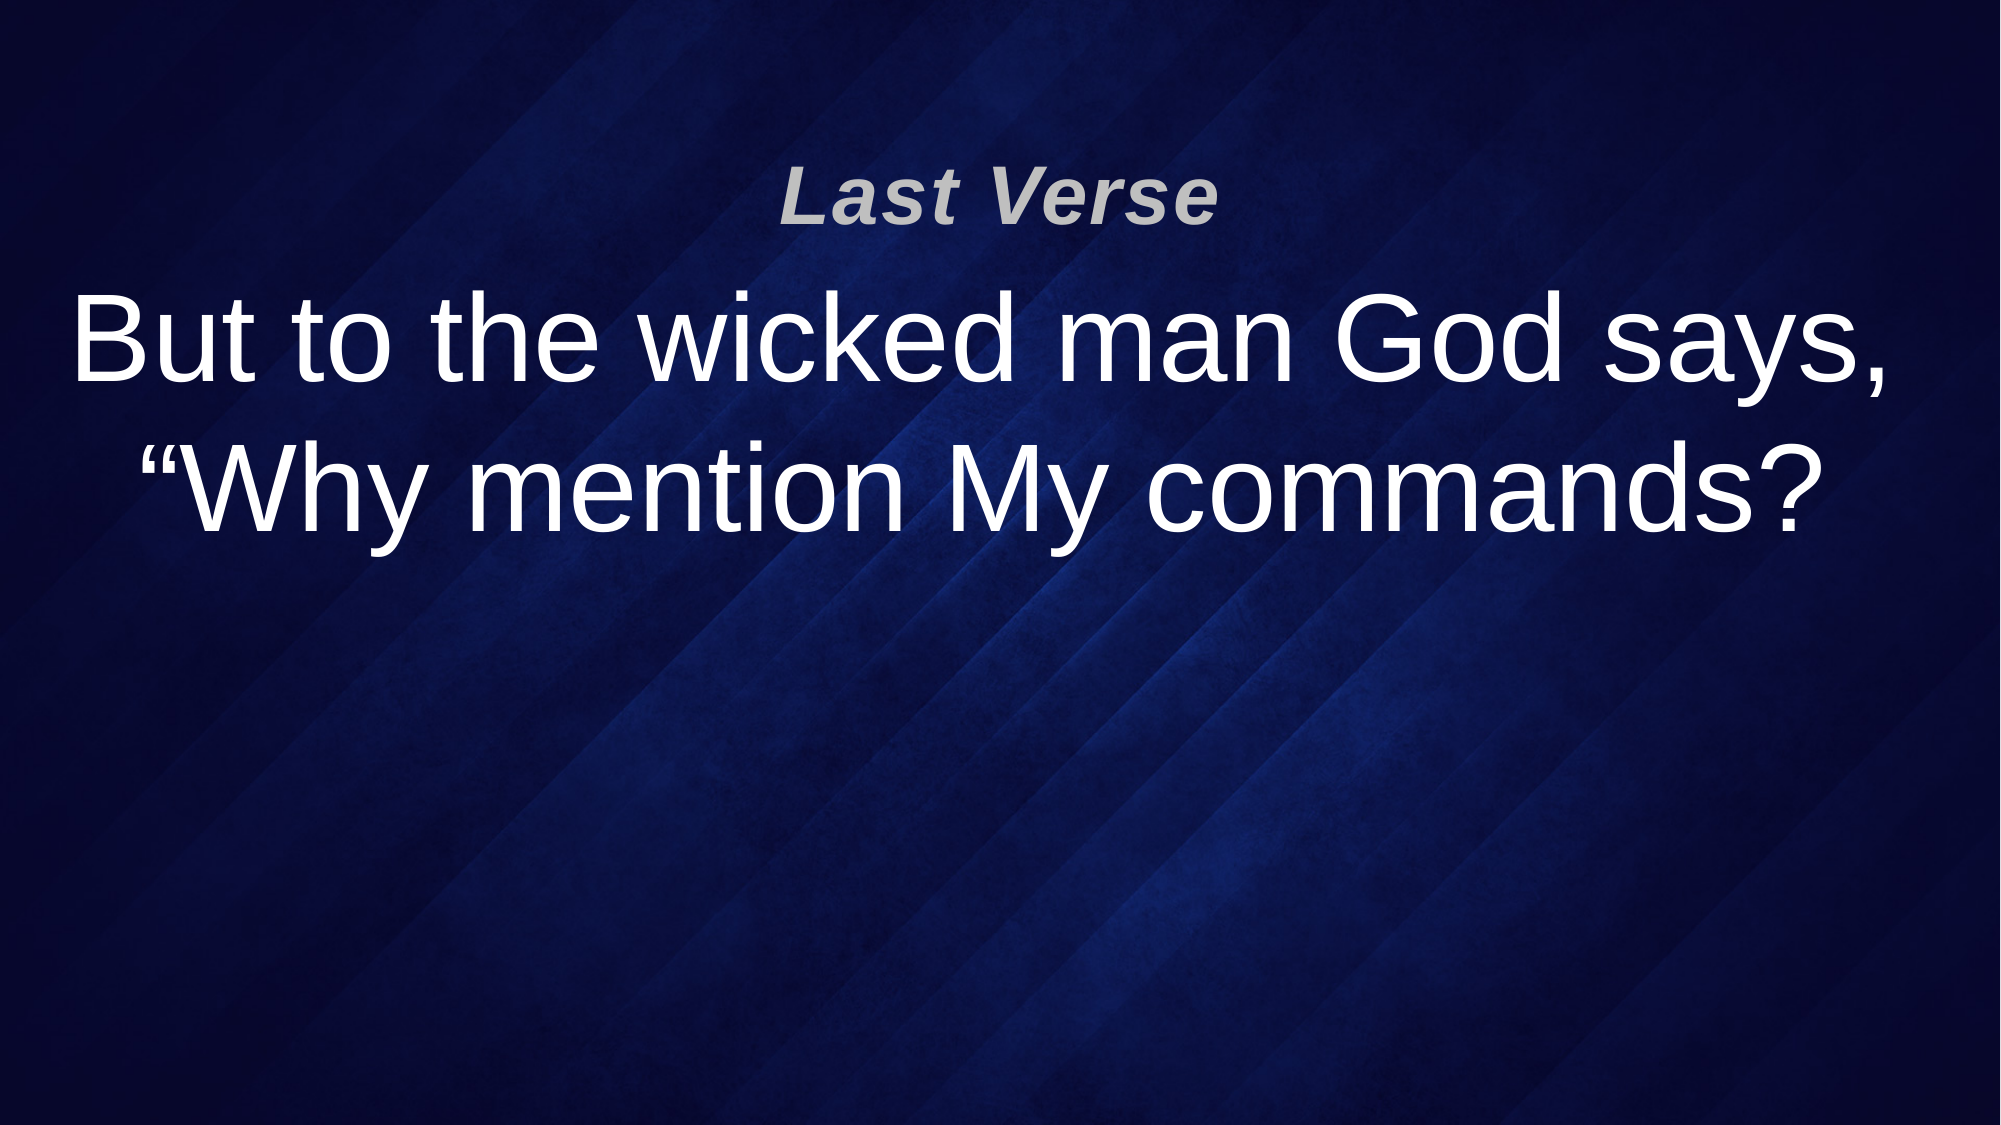

Last Verse
# But to the wicked man God says, “Why mention My commands?